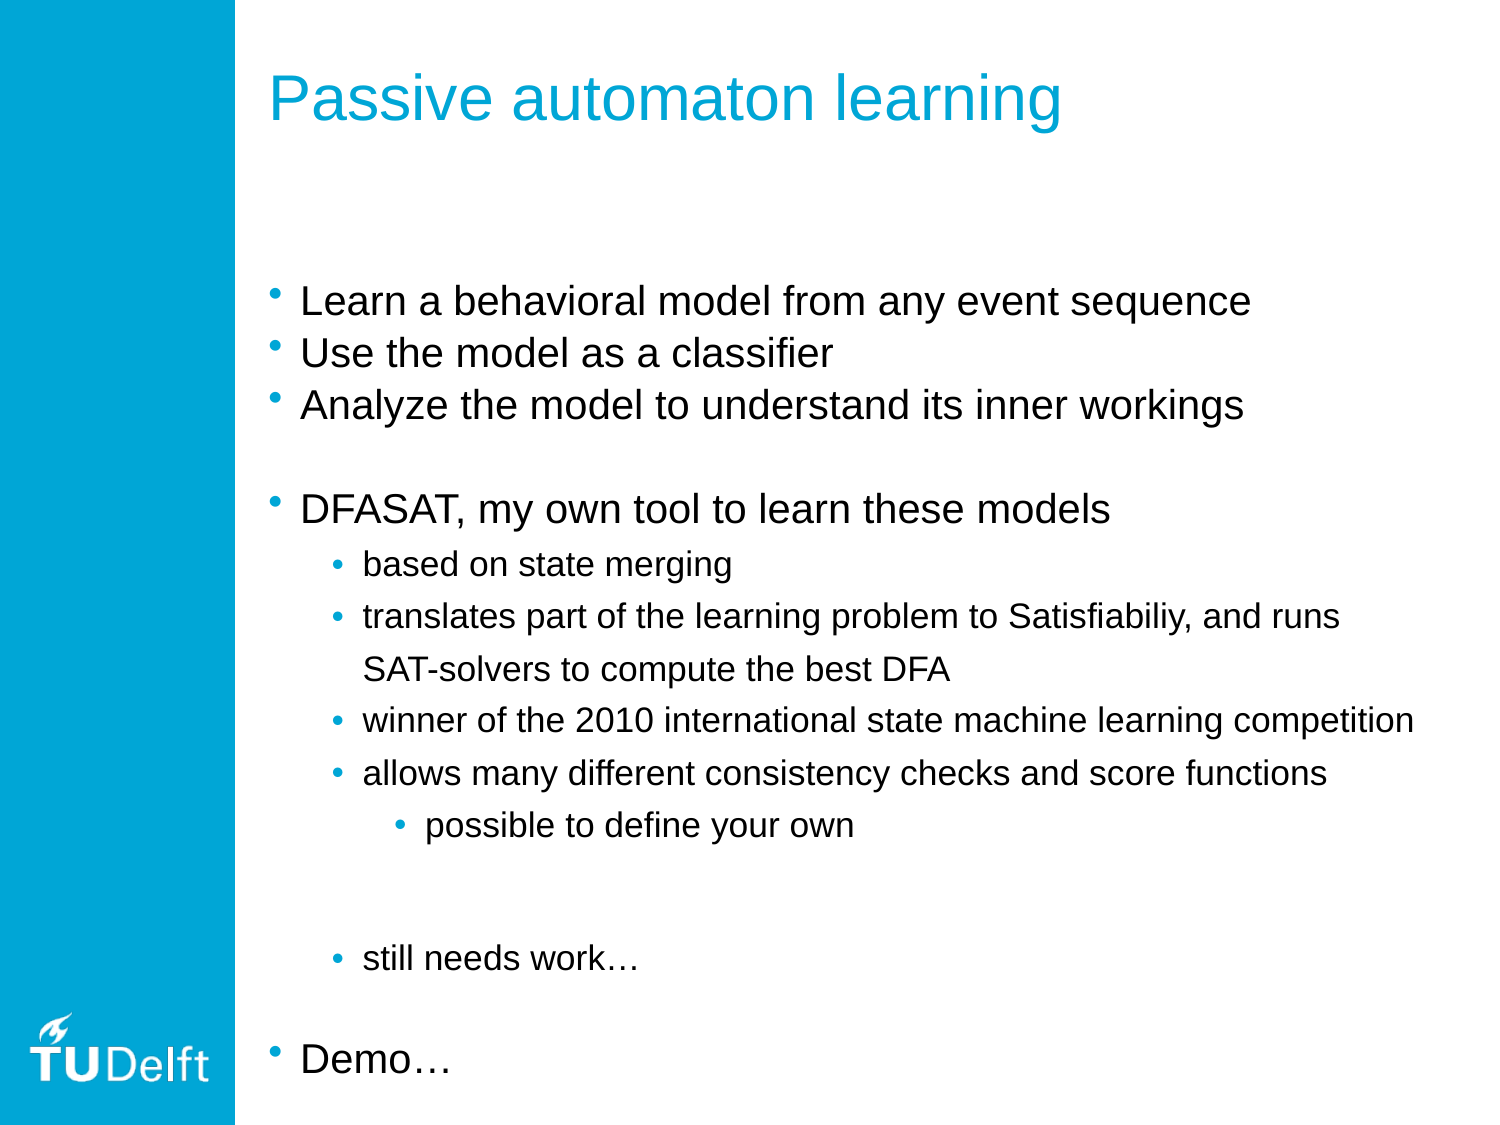

# Passive automaton learning
Learn a behavioral model from any event sequence
Use the model as a classifier
Analyze the model to understand its inner workings

DFASAT, my own tool to learn these models
based on state merging
translates part of the learning problem to Satisfiabiliy, and runs SAT-solvers to compute the best DFA
winner of the 2010 international state machine learning competition
allows many different consistency checks and score functions
possible to define your own

still needs work…

Demo…